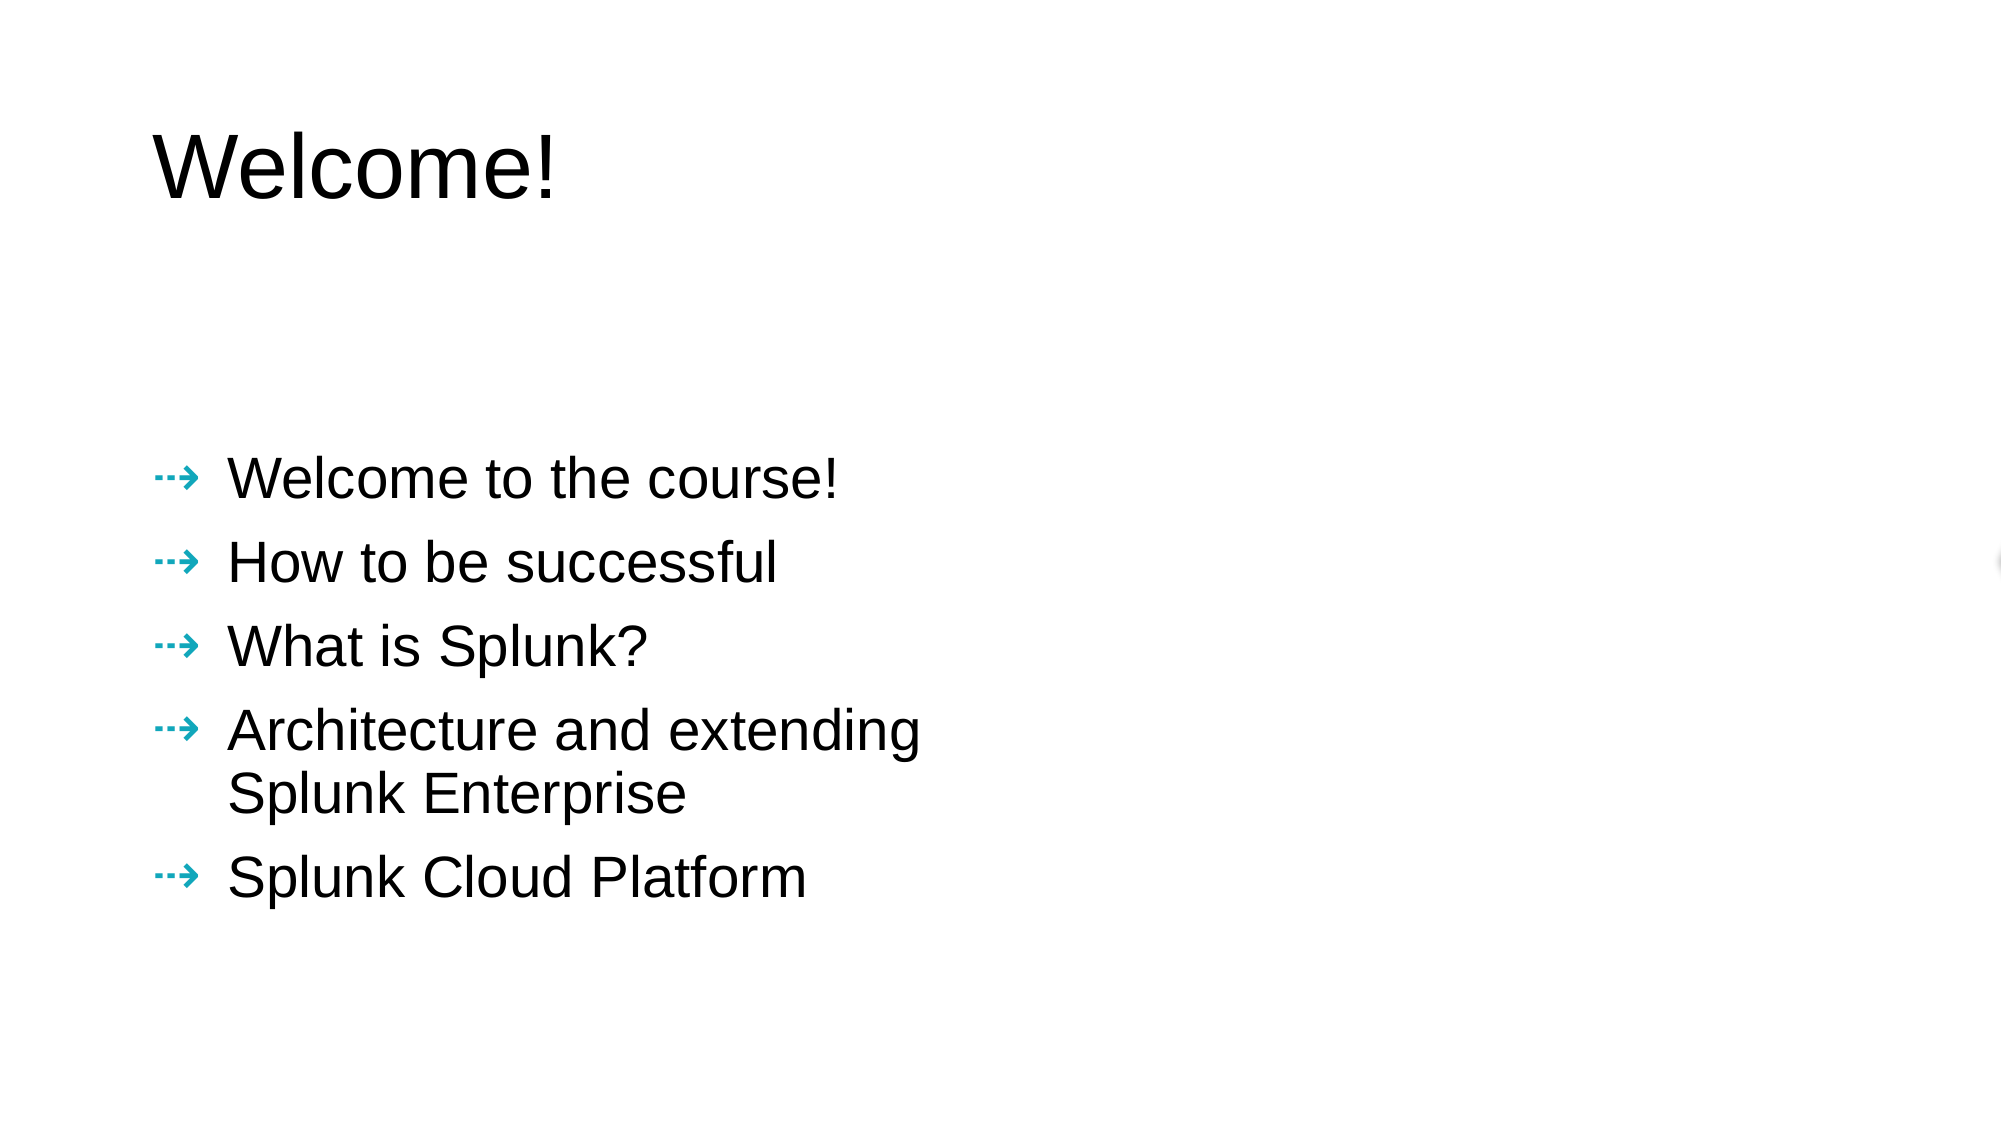

# Welcome!

Welcome to the course!
How to be successful
What is Splunk?
Architecture and extending Splunk Enterprise
Splunk Cloud Platform